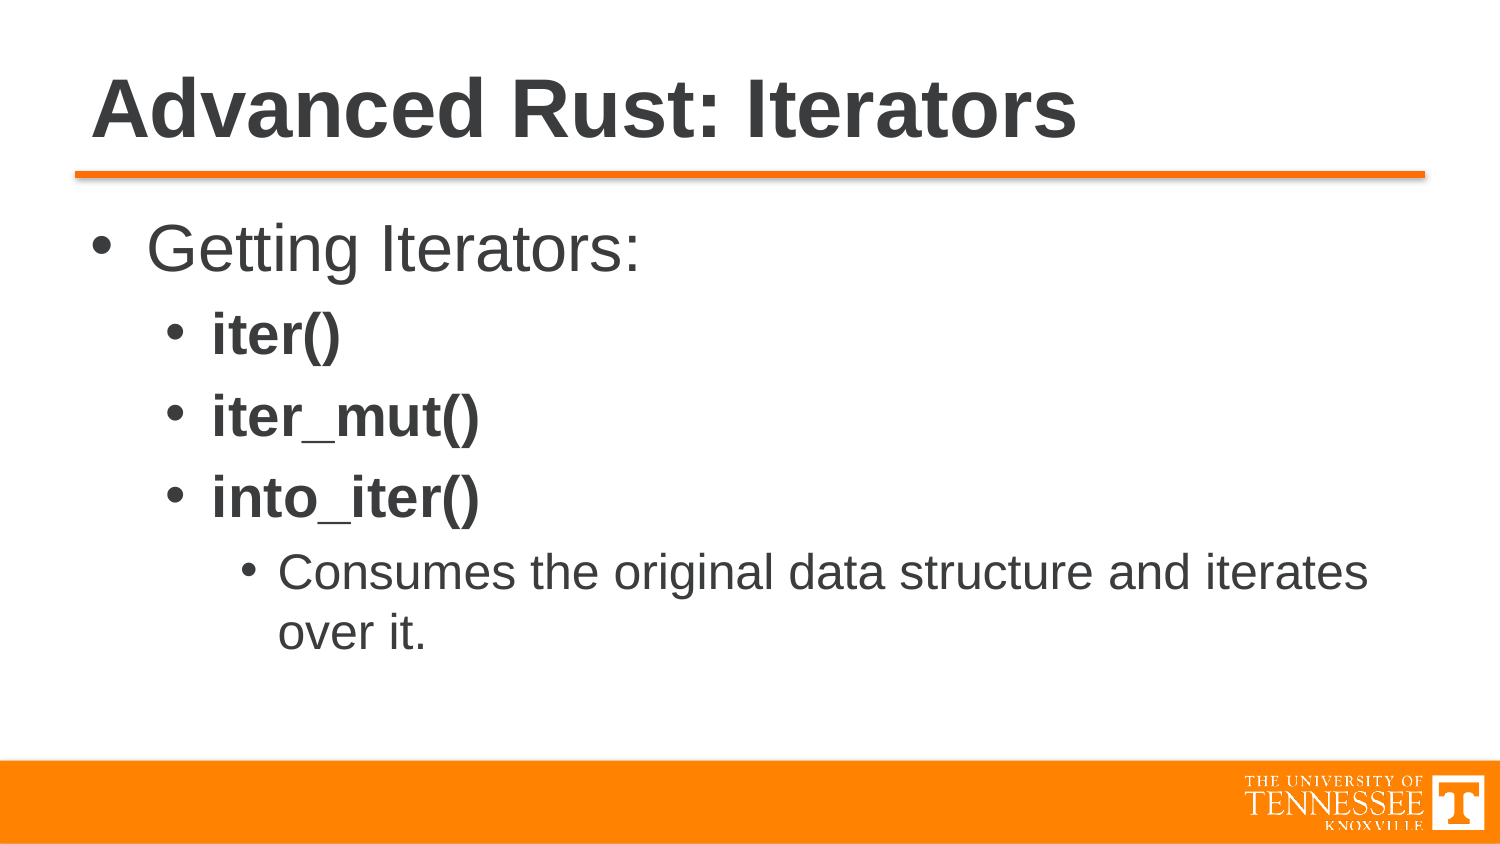

# Advanced Rust: Iterators
Getting Iterators:
iter()
iter_mut()
into_iter()
Consumes the original data structure and iterates over it.